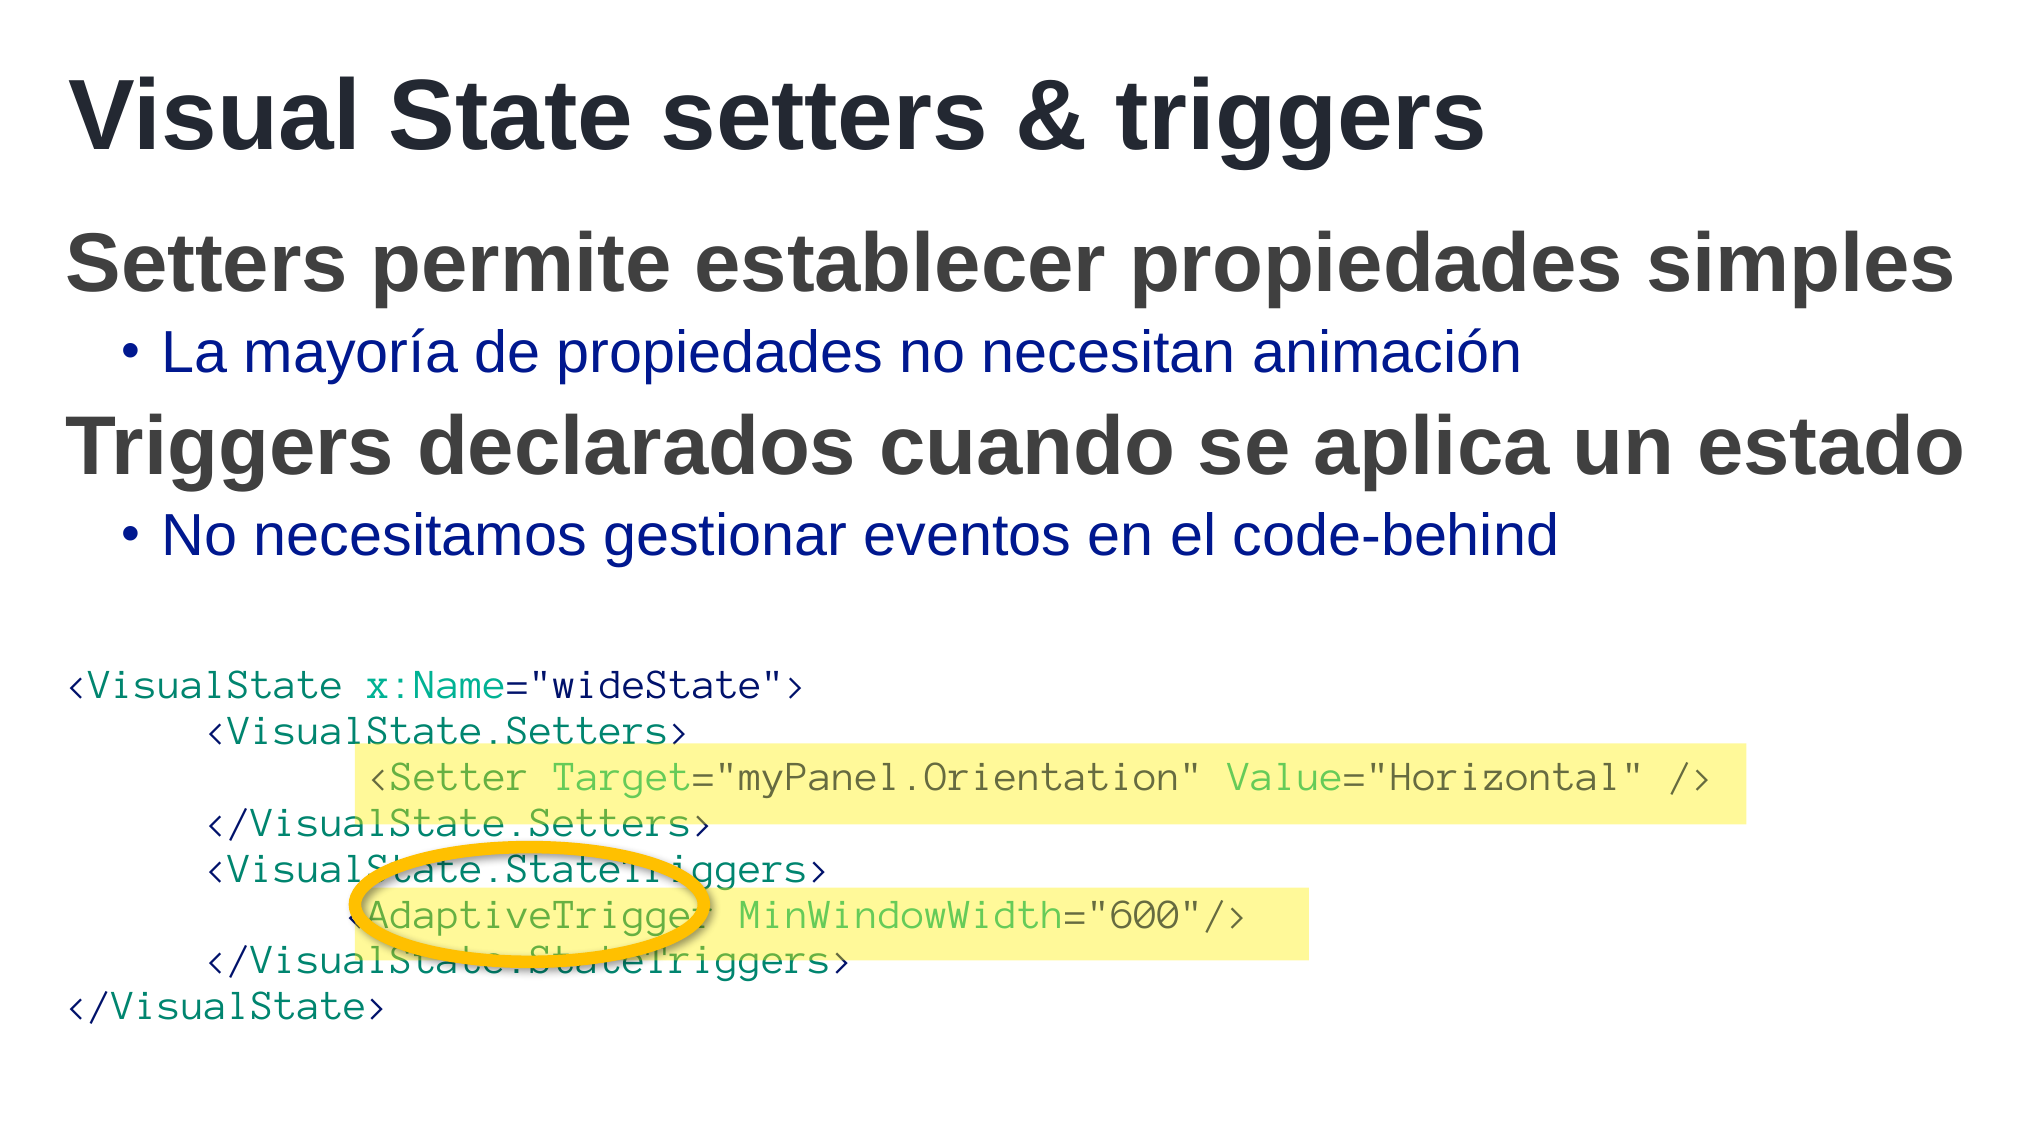

# Visual State setters & triggers
Setters permite establecer propiedades simples
La mayoría de propiedades no necesitan animación
Triggers declarados cuando se aplica un estado
No necesitamos gestionar eventos en el code-behind

<VisualState x:Name="wideState">
      <VisualState.Setters>
             <Setter Target="myPanel.Orientation" Value="Horizontal" />
      </VisualState.Setters>
      <VisualState.StateTriggers>
            <AdaptiveTrigger MinWindowWidth="600"/>
      </VisualState.StateTriggers>
</VisualState>